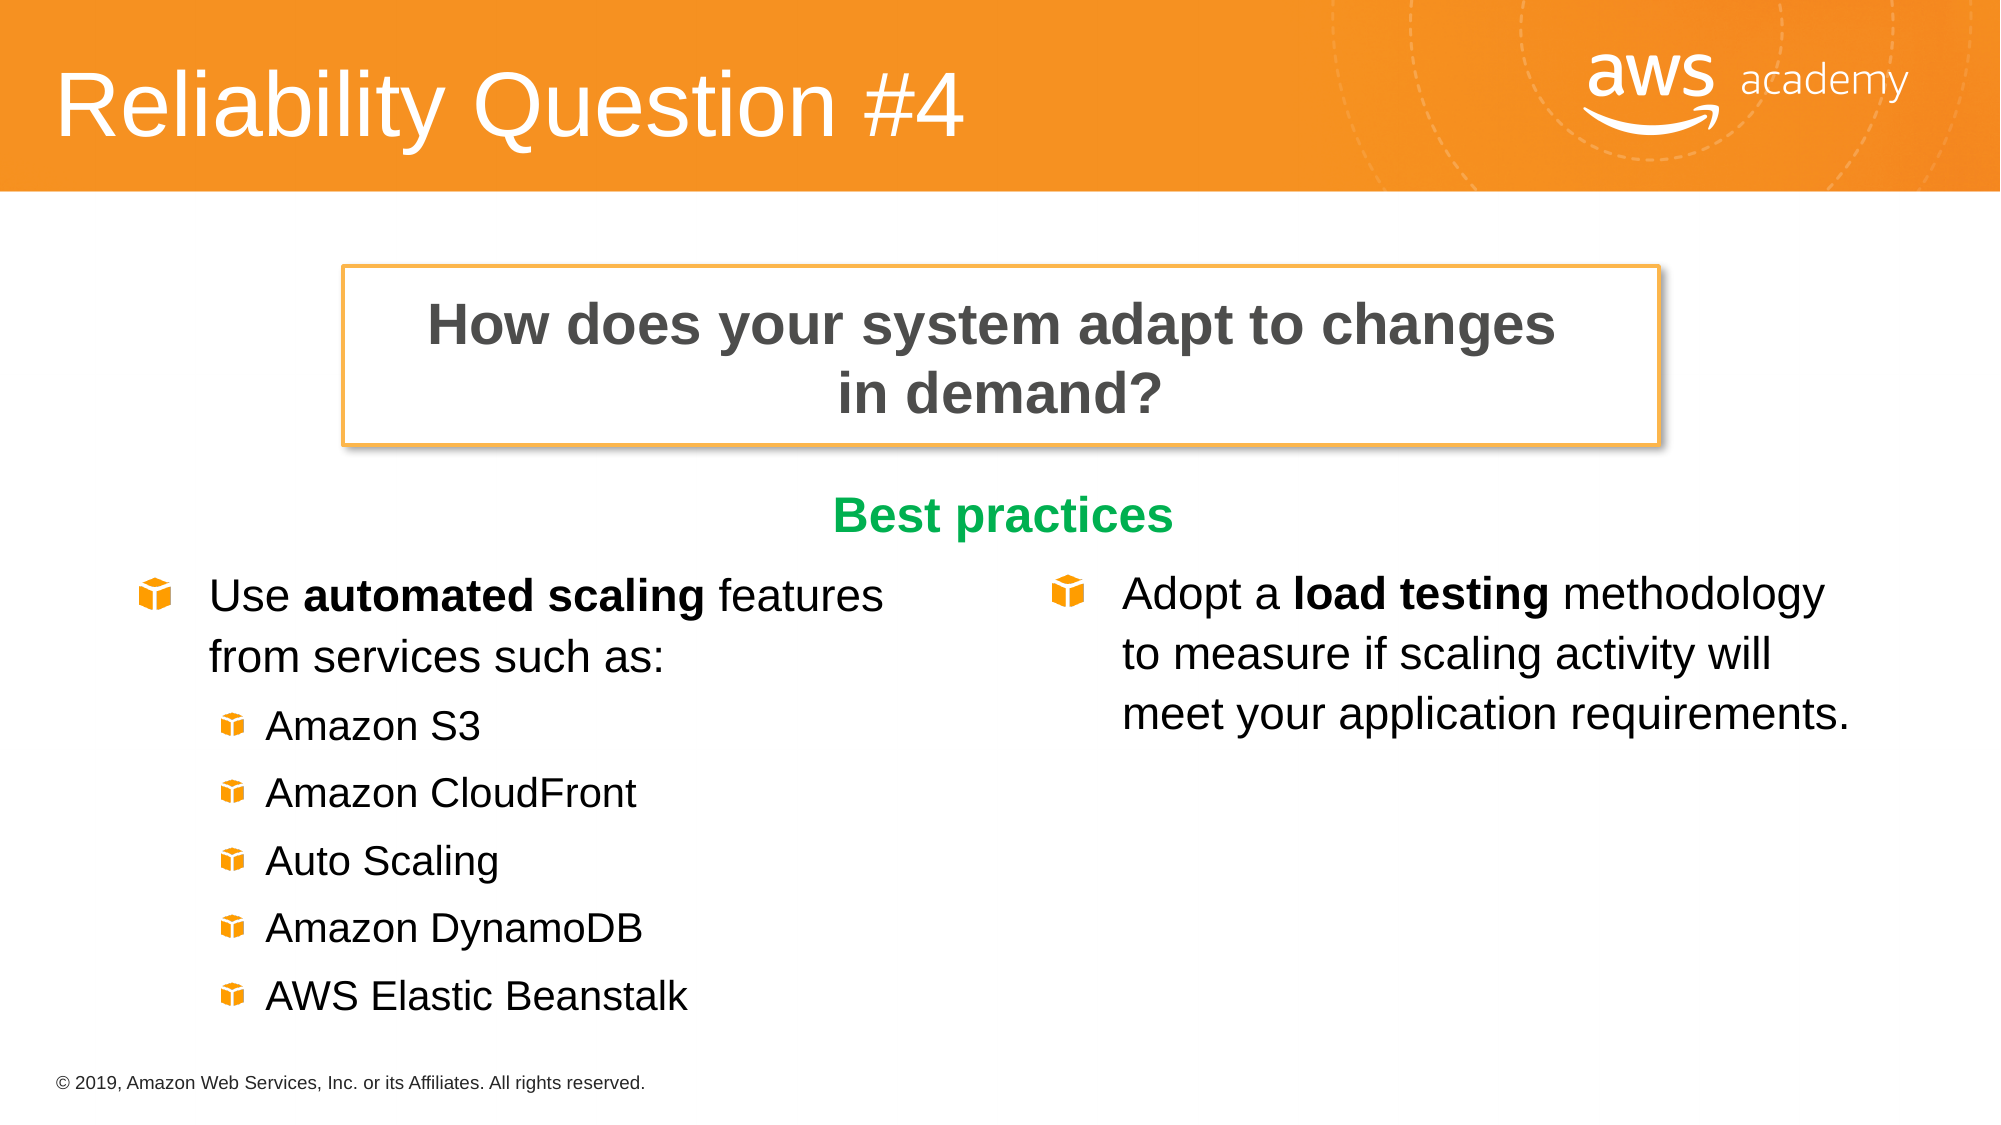

# Reliability Question #4
How does your system adapt to changes
in demand?
Best practices
Use automated scaling features from services such as:
Amazon S3
Amazon CloudFront
Auto Scaling
Amazon DynamoDB
AWS Elastic Beanstalk

Adopt a load testing methodology to measure if scaling activity will meet your application requirements.